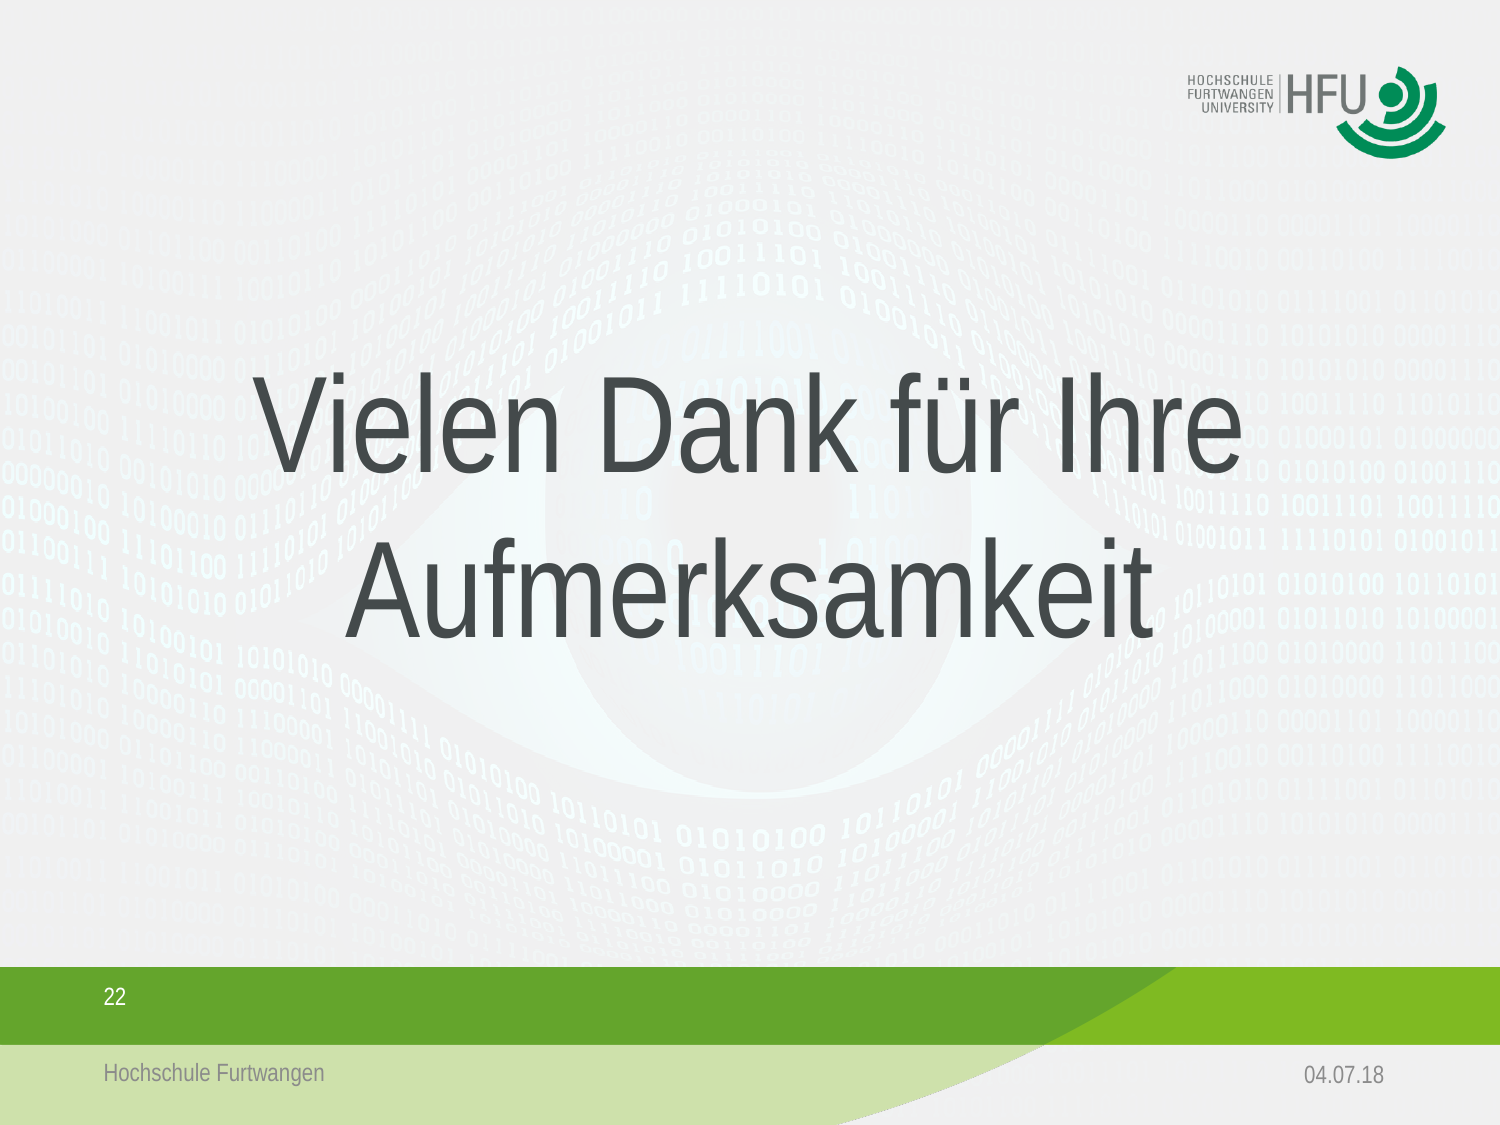

# Vielen Dank für Ihre Aufmerksamkeit
22
Hochschule Furtwangen
04.07.18